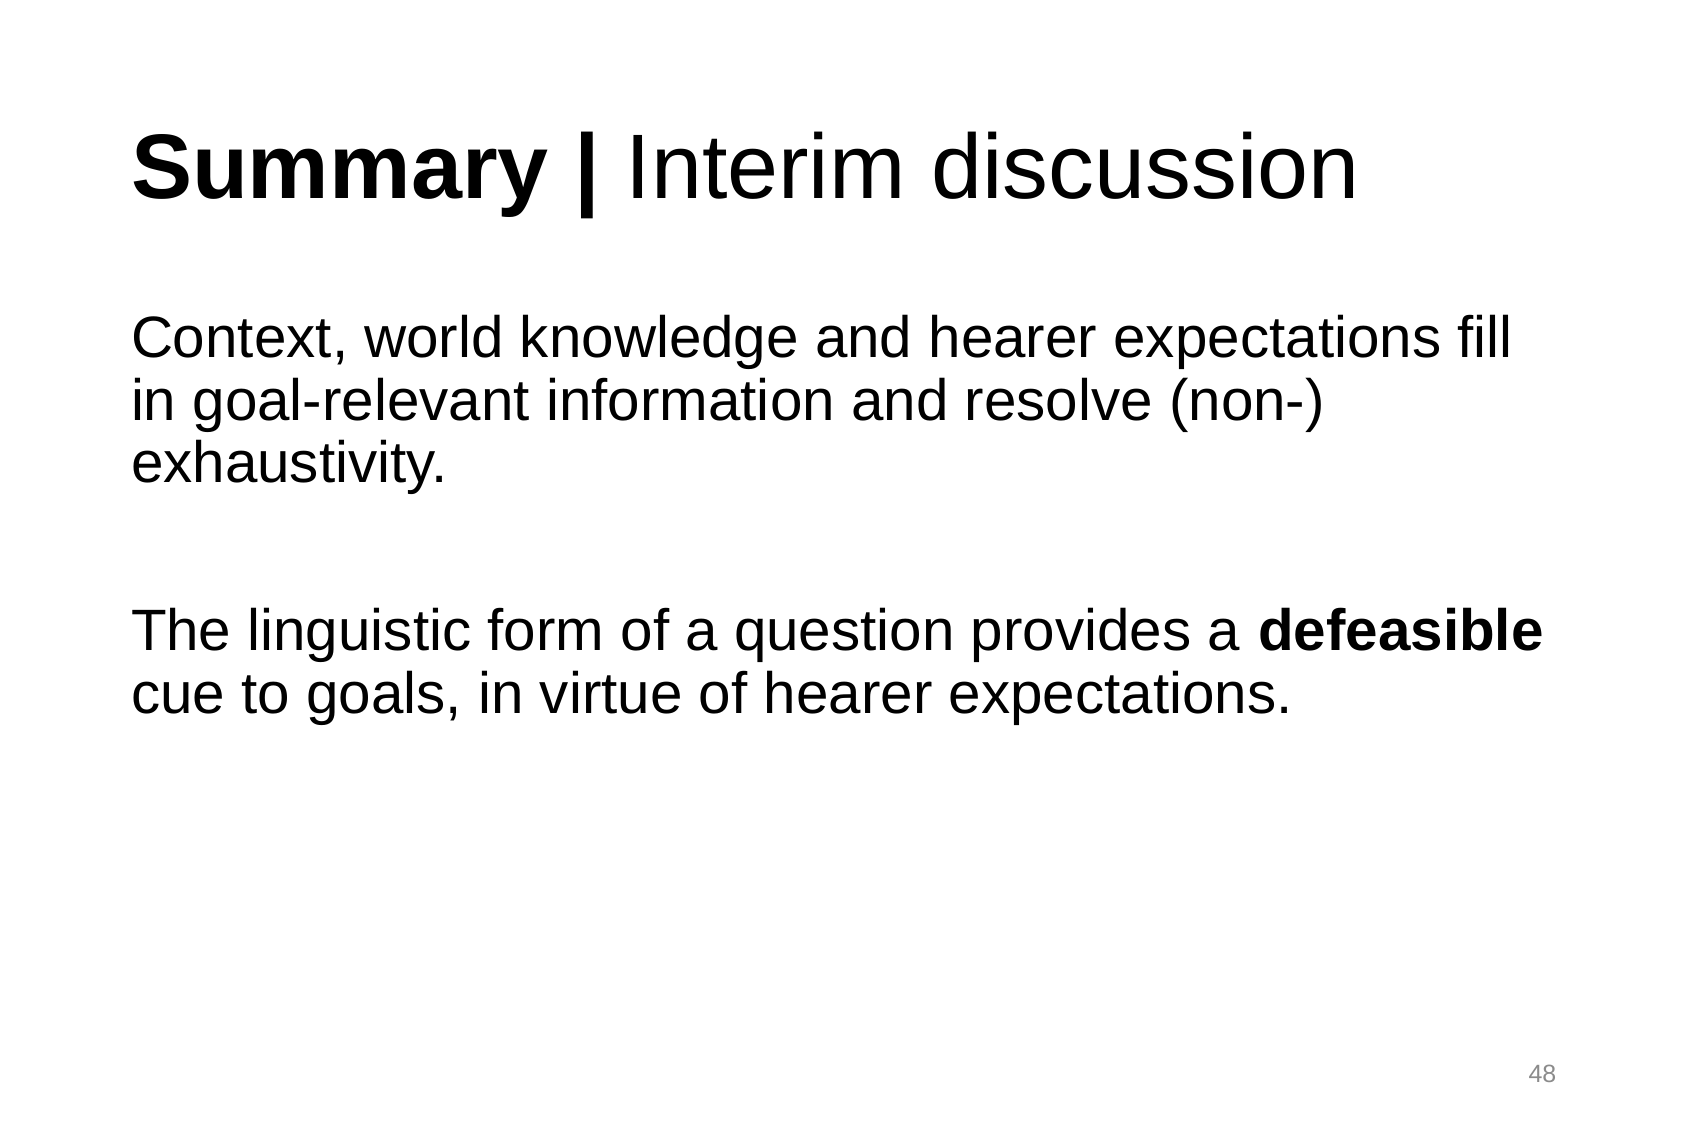

# Summary | Interim discussion
Context, world knowledge and hearer expectations fill in goal-relevant information and resolve (non-) exhaustivity.

The linguistic form of a question provides a defeasible cue to goals, in virtue of hearer expectations.

48